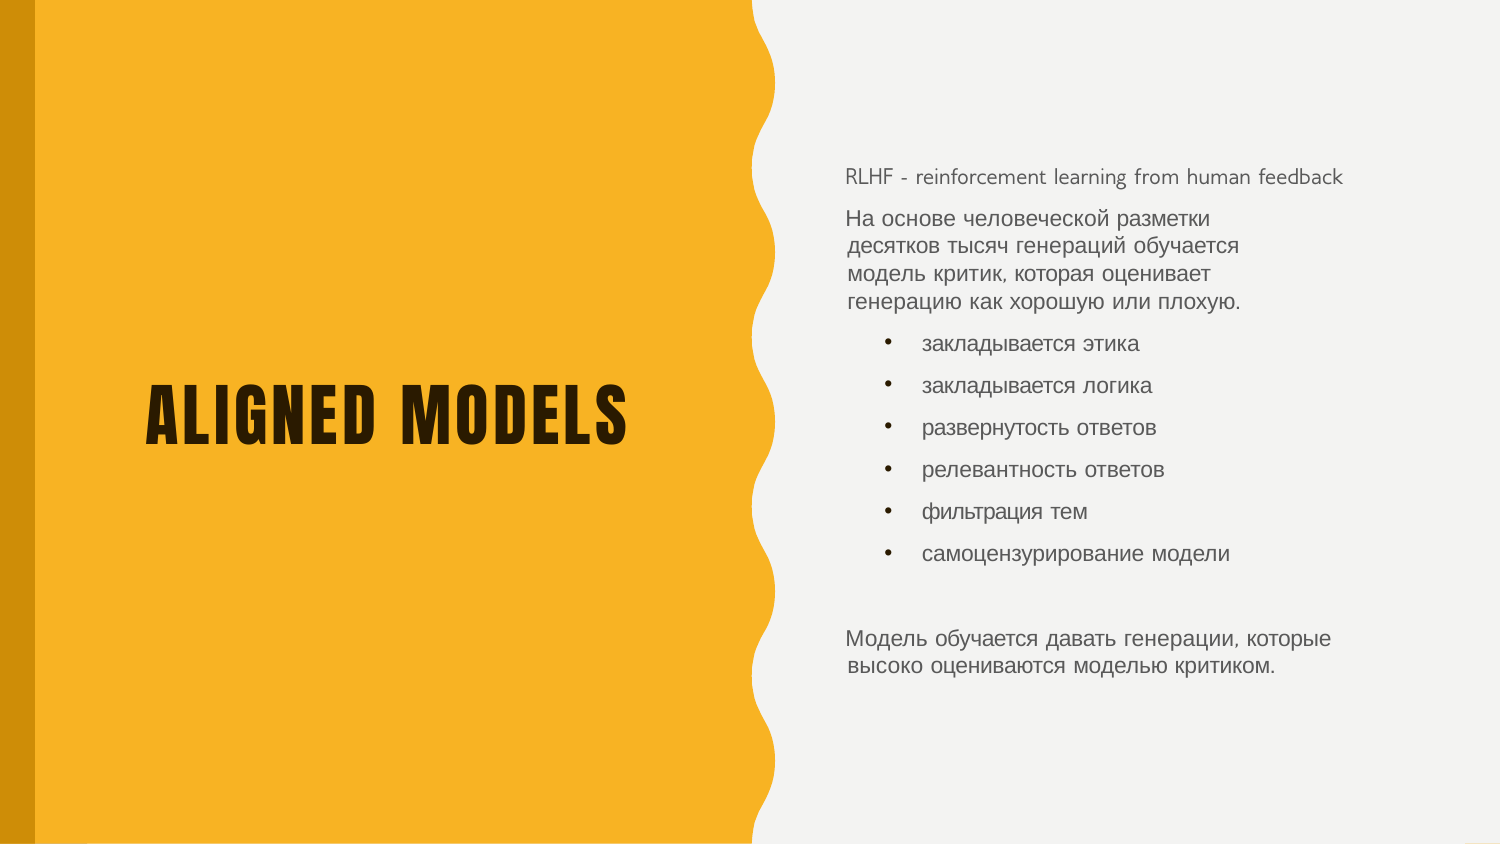

RLHF - reinforcement learning from human feedback
На основе человеческой разметки десятков тысяч генераций обучается модель критик, которая оценивает генерацию как хорошую или плохую.
закладывается этика
закладывается логика
развернутость ответов
релевантность ответов
фильтрация тем
самоцензурирование модели

Модель обучается давать генерации, которые высоко оцениваются моделью критиком.
# Aligned models